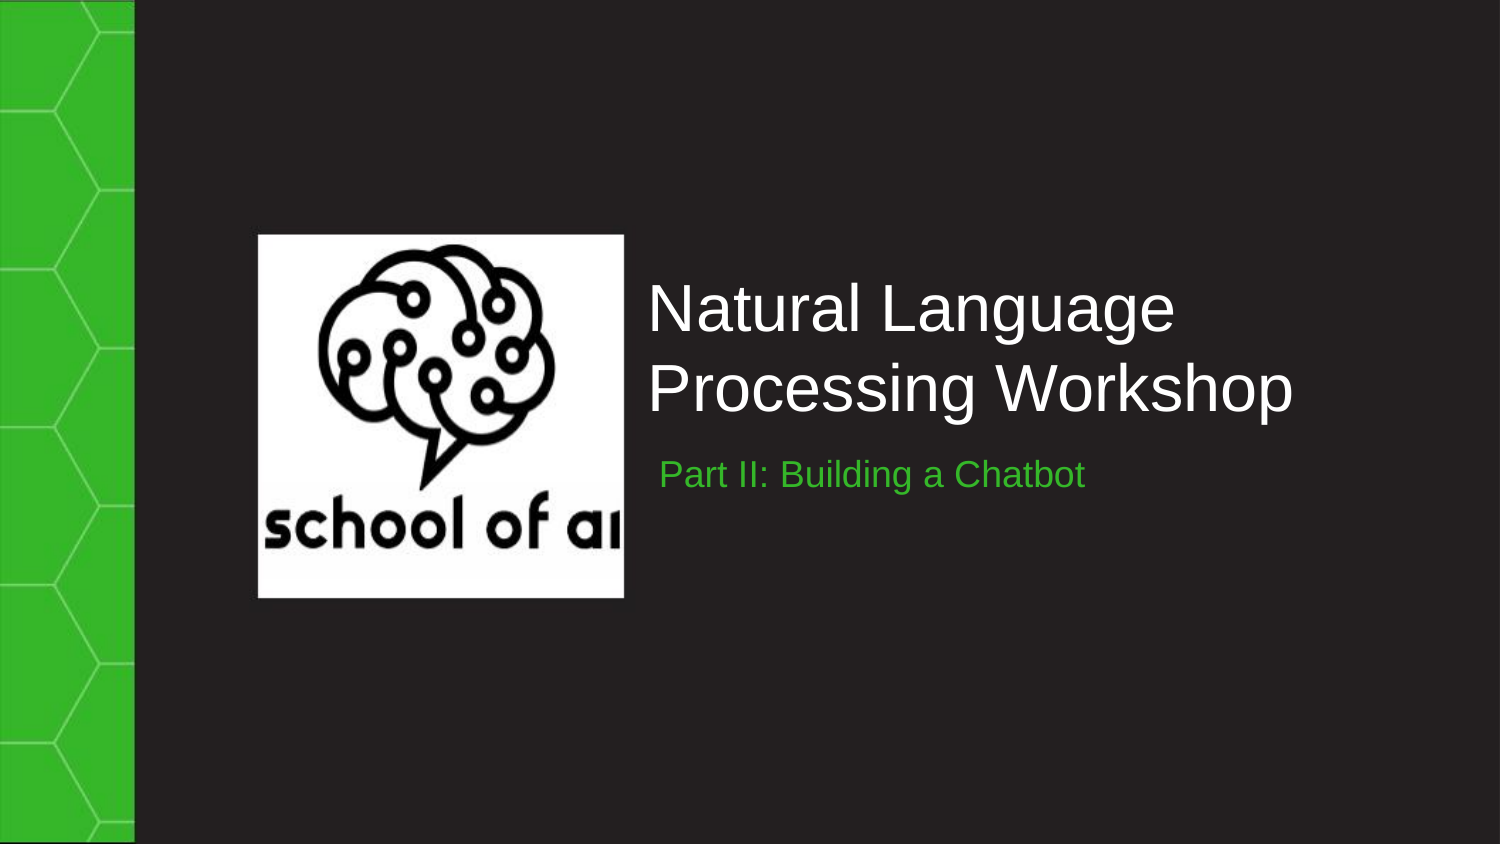

Natural Language Processing Workshop
Part II: Building a Chatbot